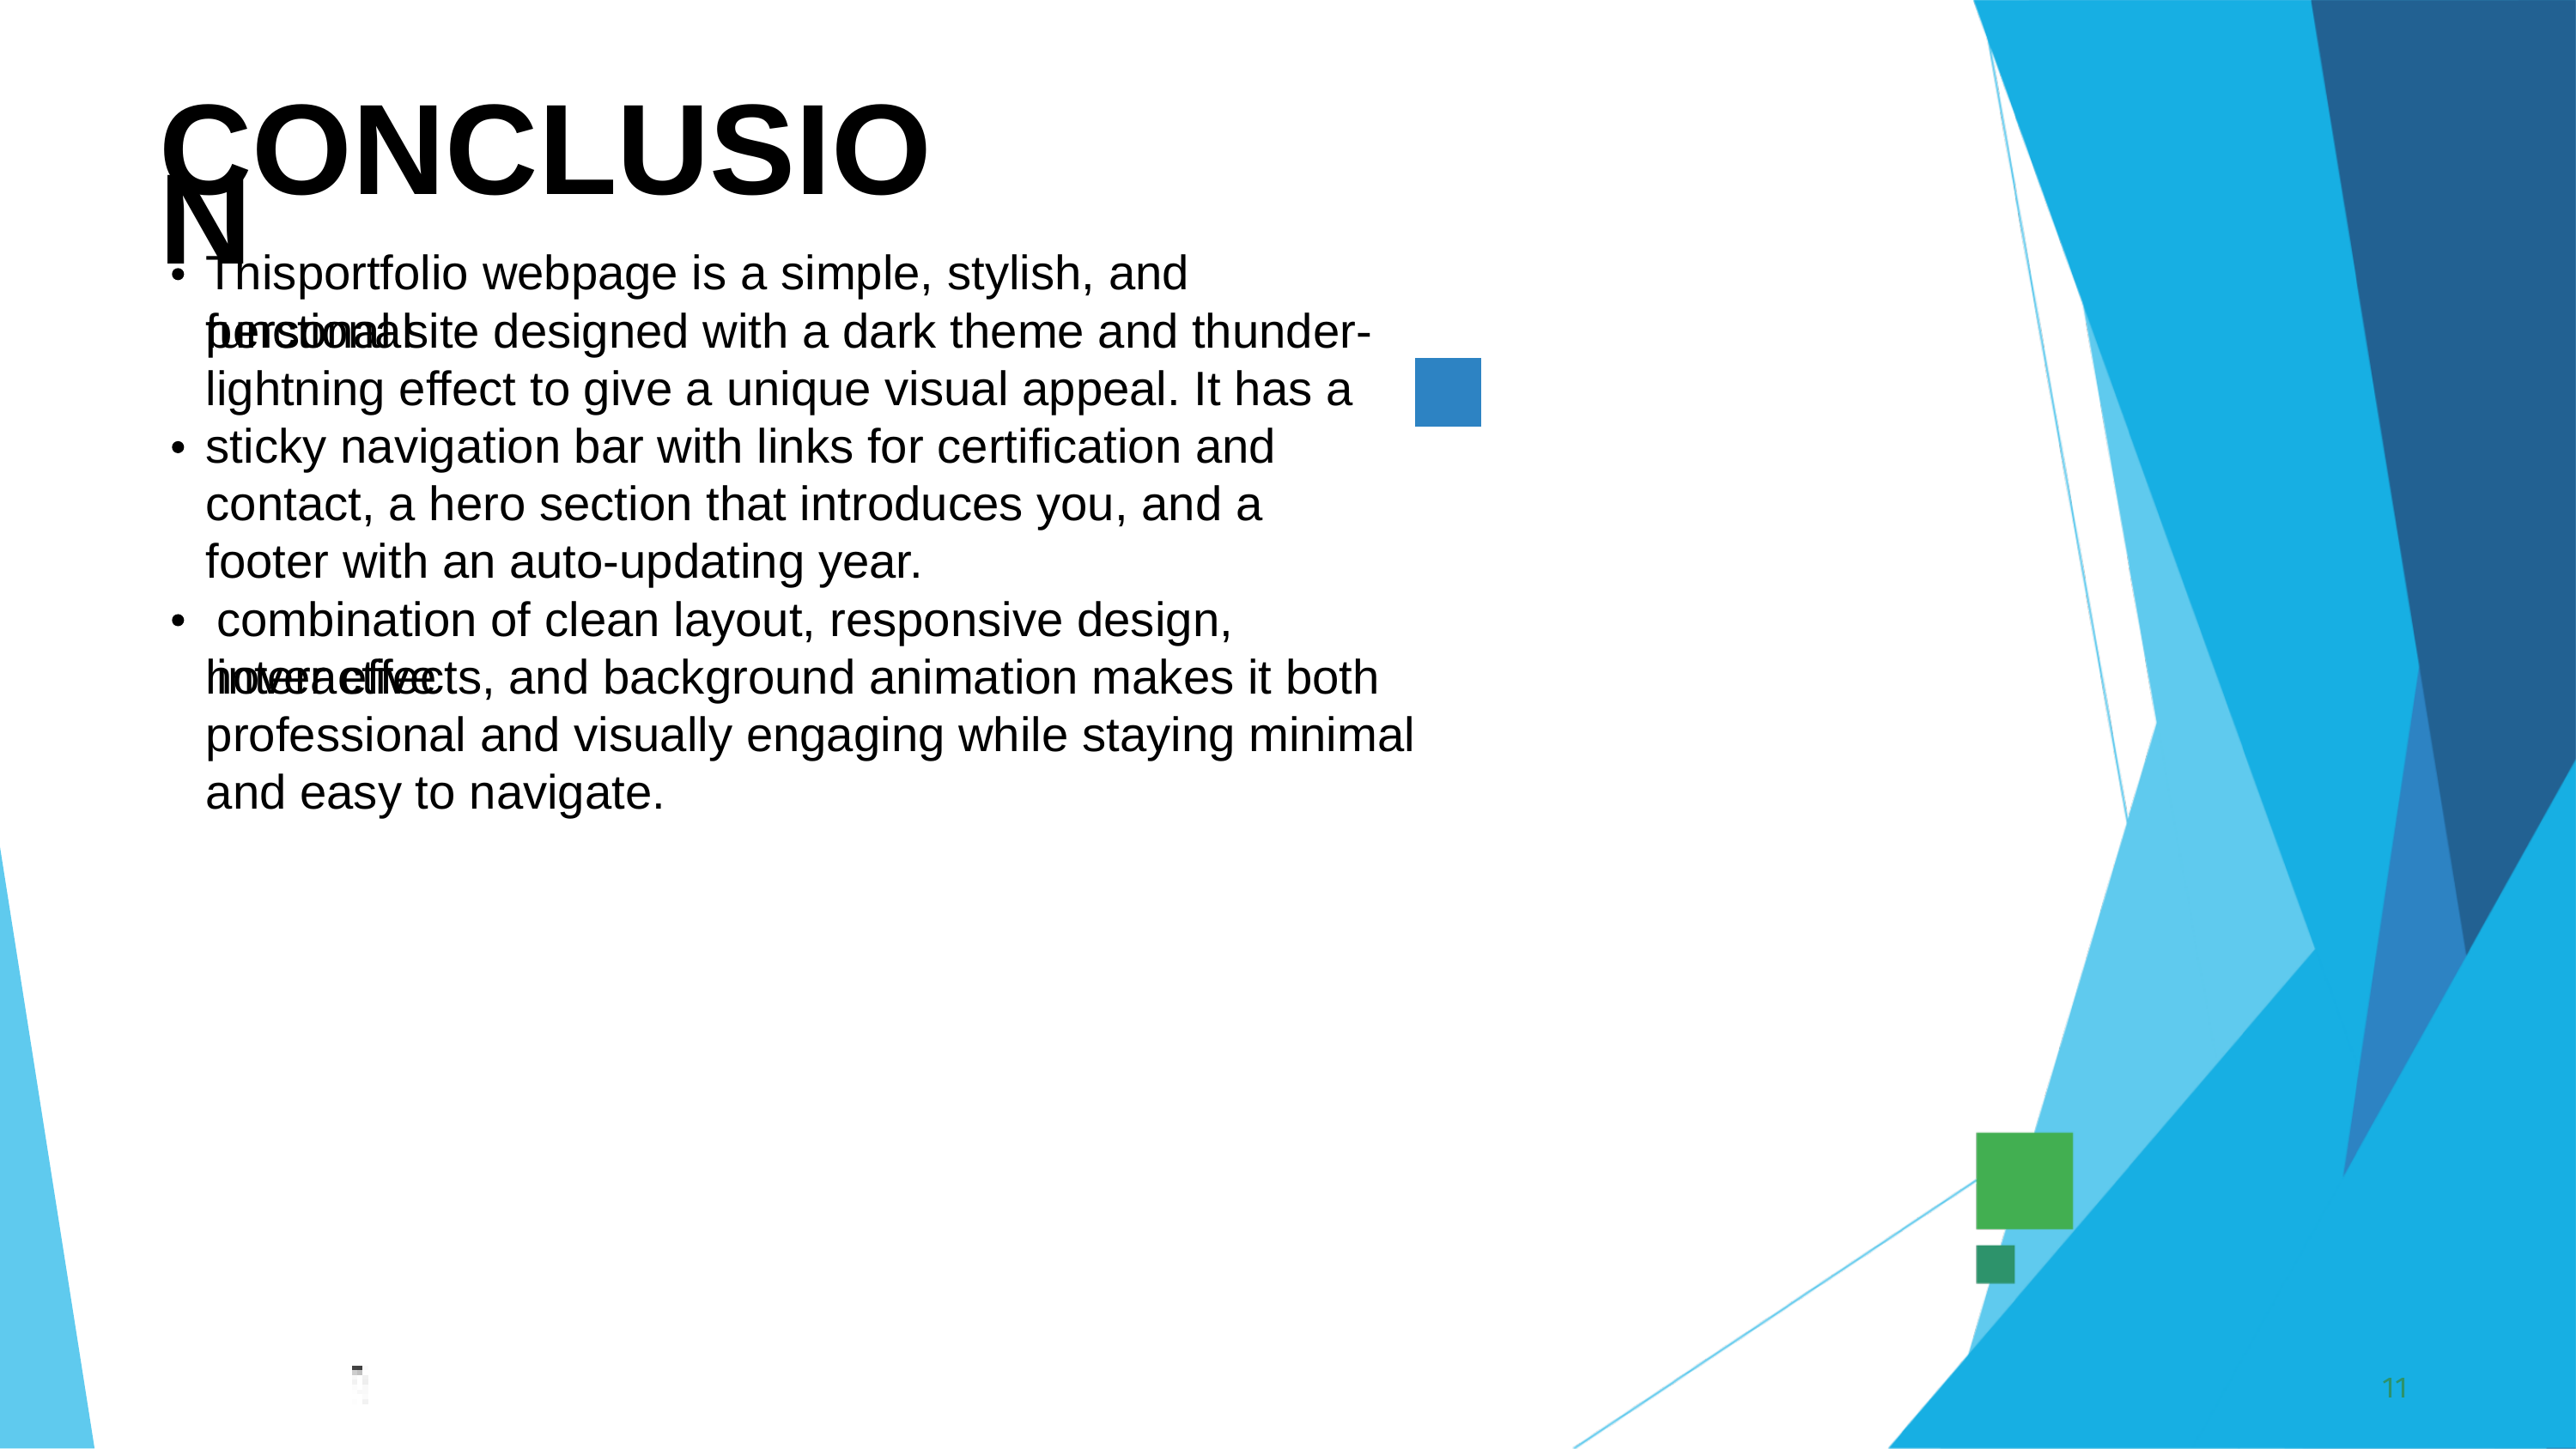

CONCLUSION

Thisportfolio webpage is a simple, stylish, and functional

personal site designed with a dark theme and thunder- lightning effect to give a unique visual appeal. It has a sticky navigation bar with links for certification and contact, a hero section that introduces you, and a footer with an auto-updating year.

combination of clean layout, responsive design, interactive

hover effects, and background animation makes it both professional and visually engaging while staying minimal and easy to navigate.

11